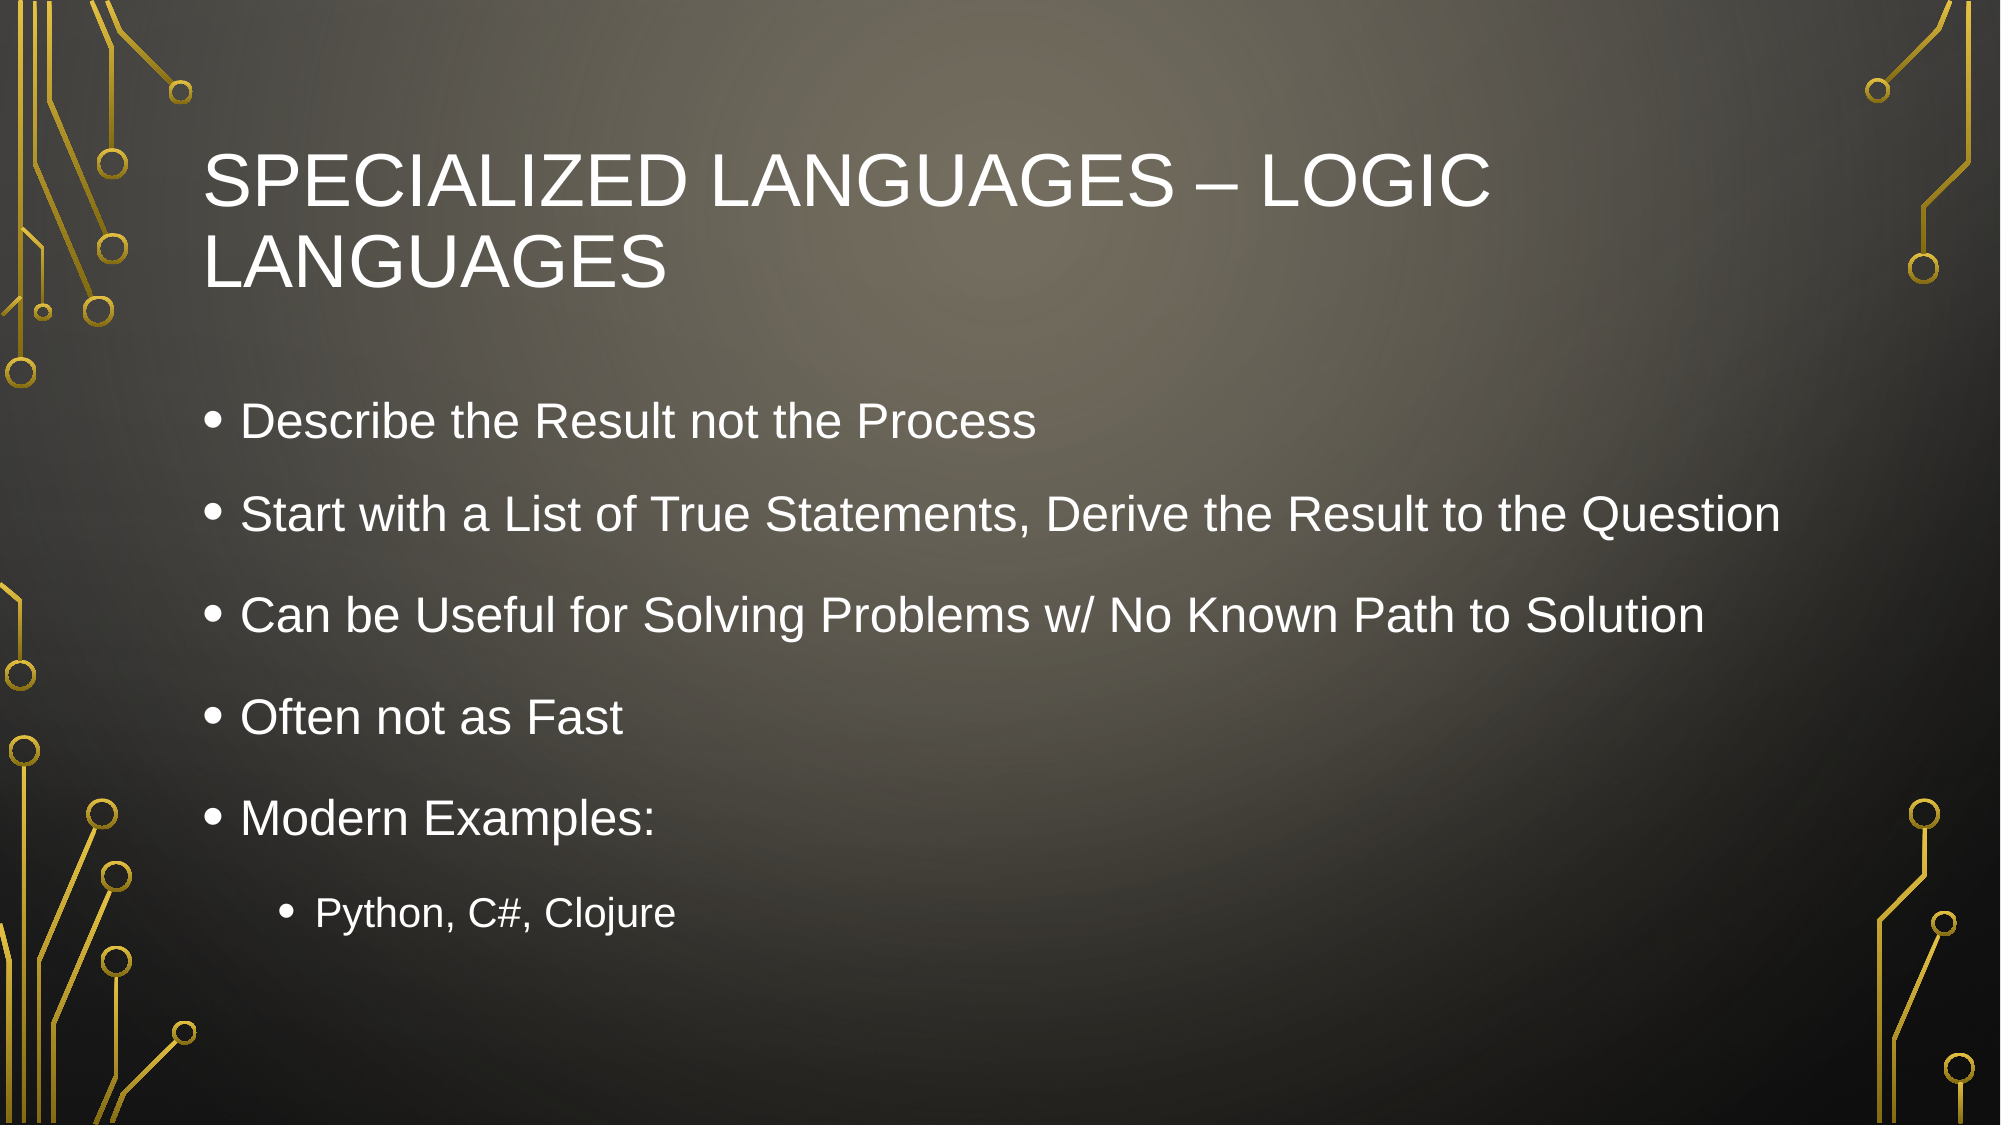

# Specialized Languages – Logic Languages
Describe the Result not the Process
Start with a List of True Statements, Derive the Result to the Question
Can be Useful for Solving Problems w/ No Known Path to Solution
Often not as Fast
Modern Examples:
Python, C#, Clojure